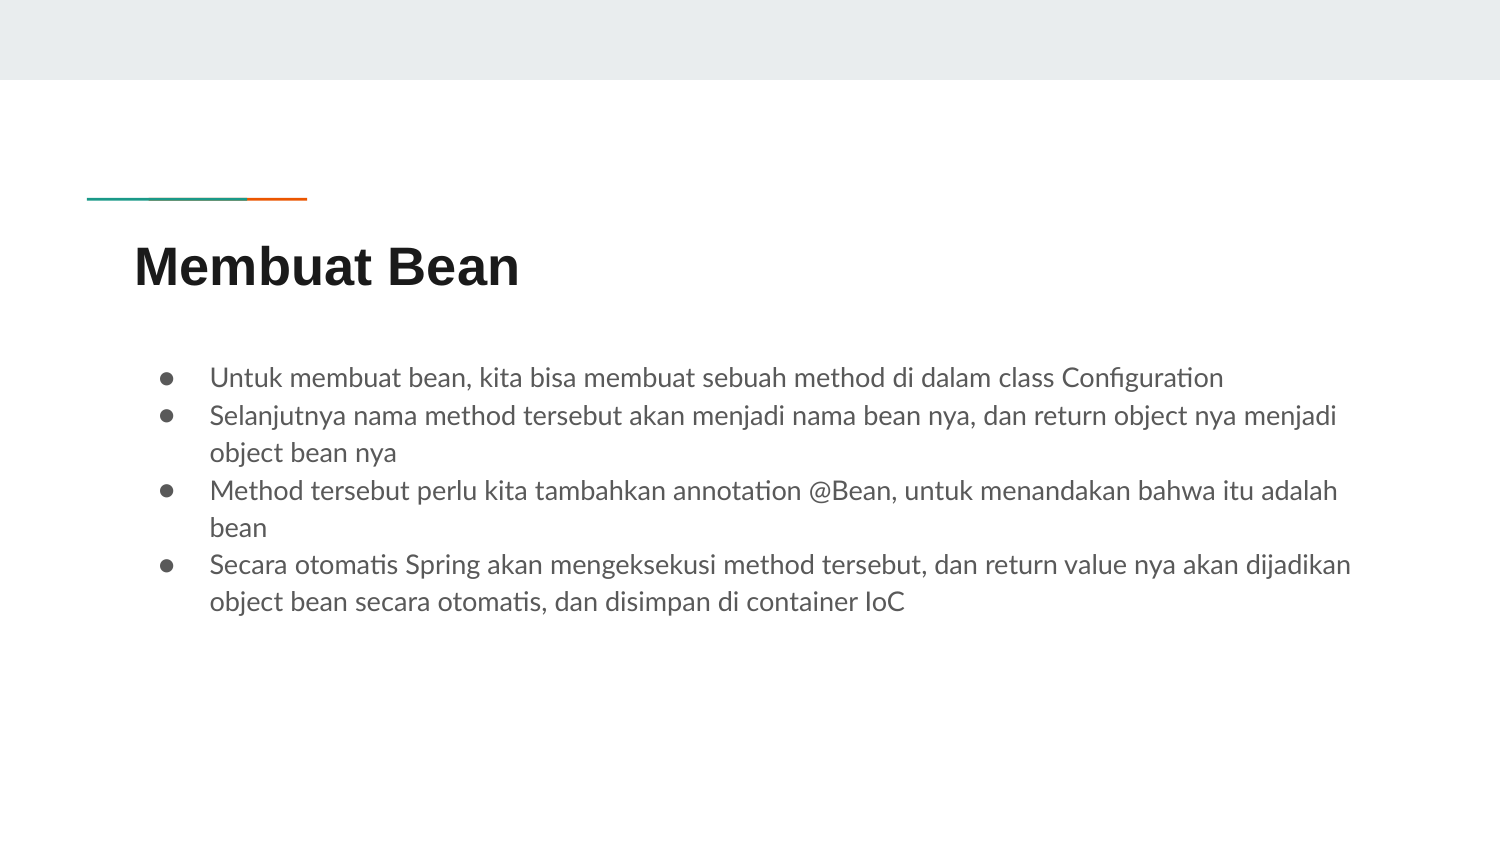

# Membuat Bean
Untuk membuat bean, kita bisa membuat sebuah method di dalam class Configuration
Selanjutnya nama method tersebut akan menjadi nama bean nya, dan return object nya menjadi object bean nya
Method tersebut perlu kita tambahkan annotation @Bean, untuk menandakan bahwa itu adalah bean
Secara otomatis Spring akan mengeksekusi method tersebut, dan return value nya akan dijadikan object bean secara otomatis, dan disimpan di container IoC